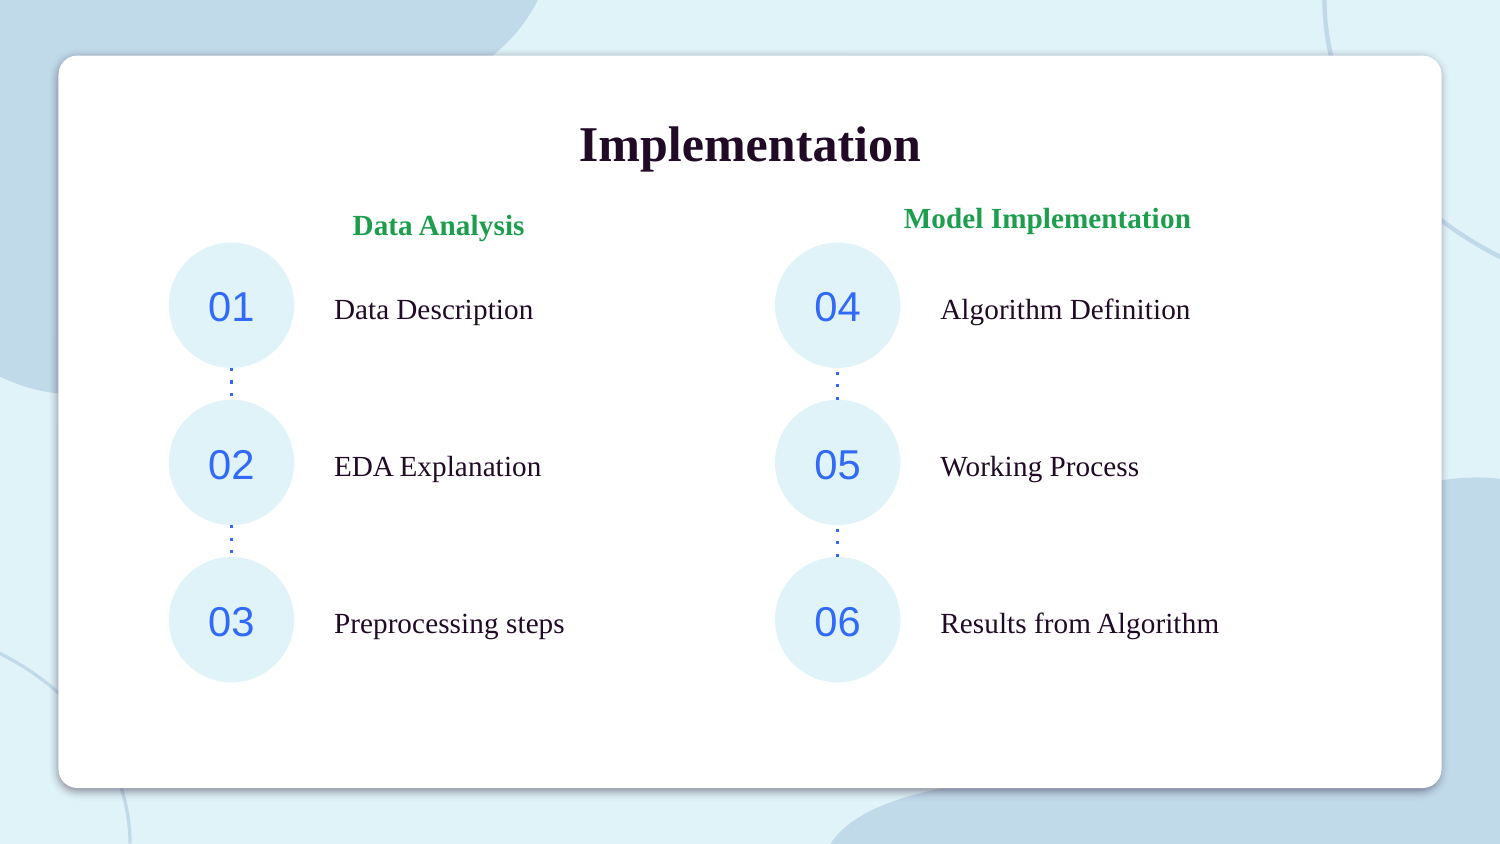

# Implementation
Data Analysis
Model Implementation
01
Data Description
04
Algorithm Definition
02
EDA Explanation
05
Working Process
03
Preprocessing steps
06
Results from Algorithm